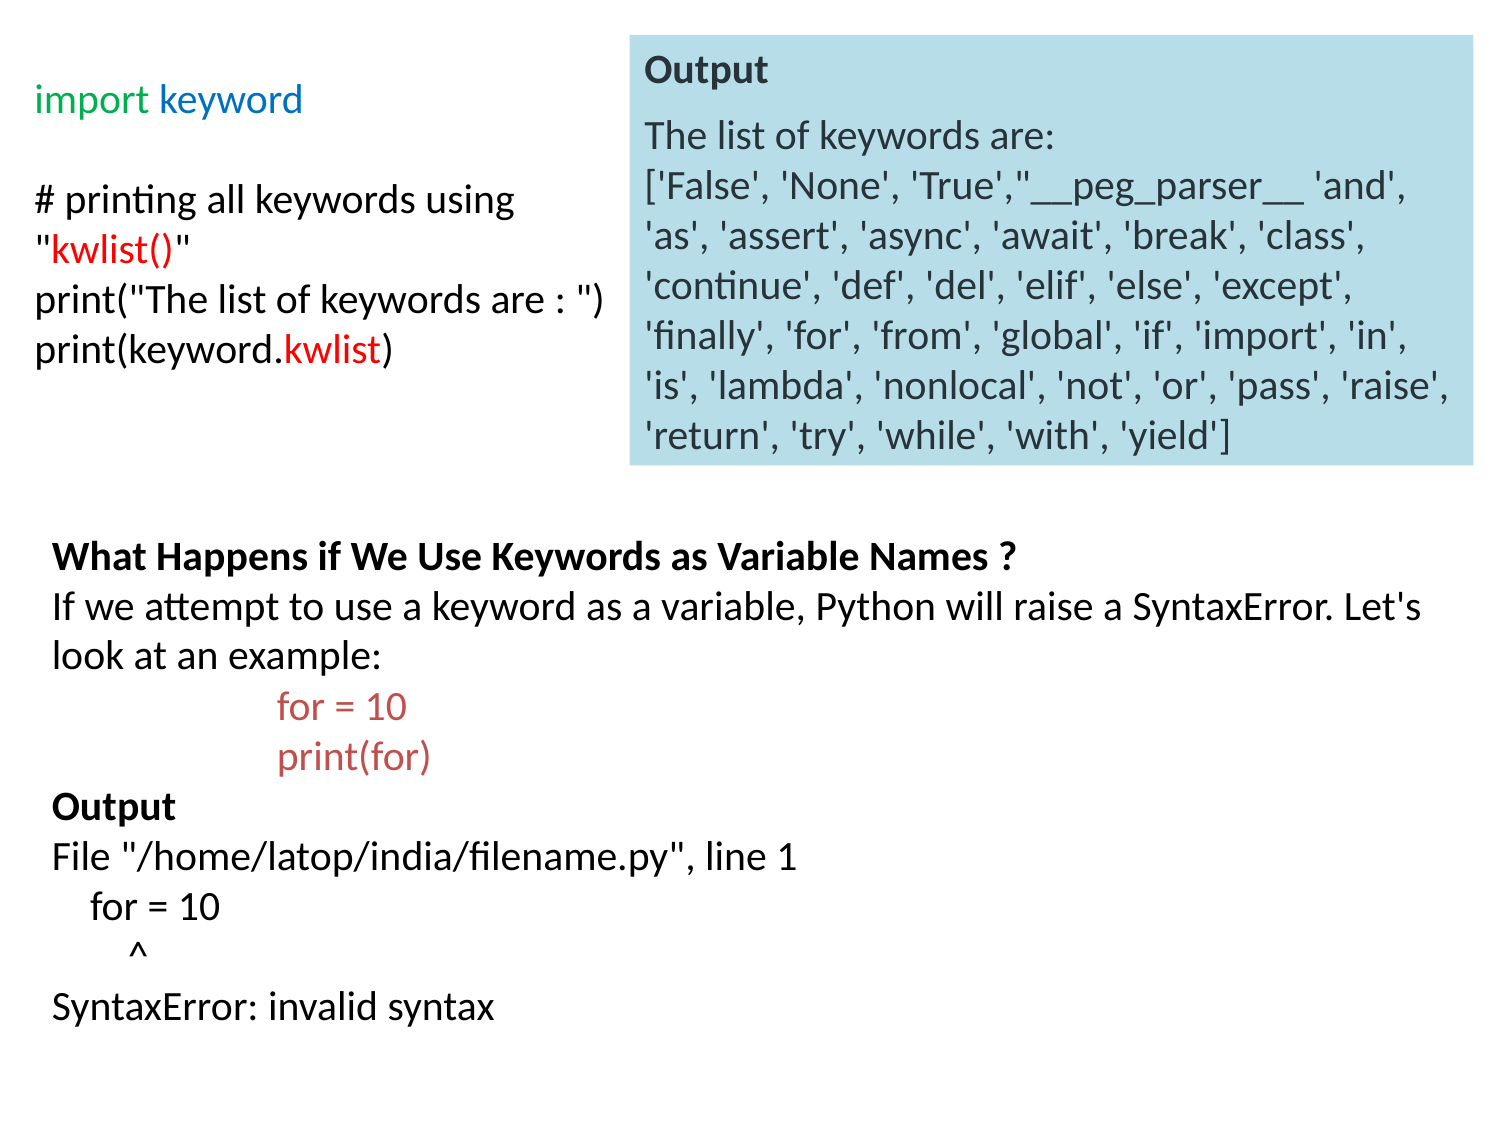

Output
The list of keywords are: 
['False', 'None', 'True',"__peg_parser__ 'and', 'as', 'assert', 'async', 'await', 'break', 'class', 'continue', 'def', 'del', 'elif', 'else', 'except', 'finally', 'for', 'from', 'global', 'if', 'import', 'in', 'is', 'lambda', 'nonlocal', 'not', 'or', 'pass', 'raise', 'return', 'try', 'while', 'with', 'yield']
import keyword

# printing all keywords using "kwlist()"
print("The list of keywords are : ")
print(keyword.kwlist)
What Happens if We Use Keywords as Variable Names ?
If we attempt to use a keyword as a variable, Python will raise a SyntaxError. Let's look at an example:
for = 10
print(for)
Output
File "/home/latop/india/filename.py", line 1
    for = 10
        ^
SyntaxError: invalid syntax